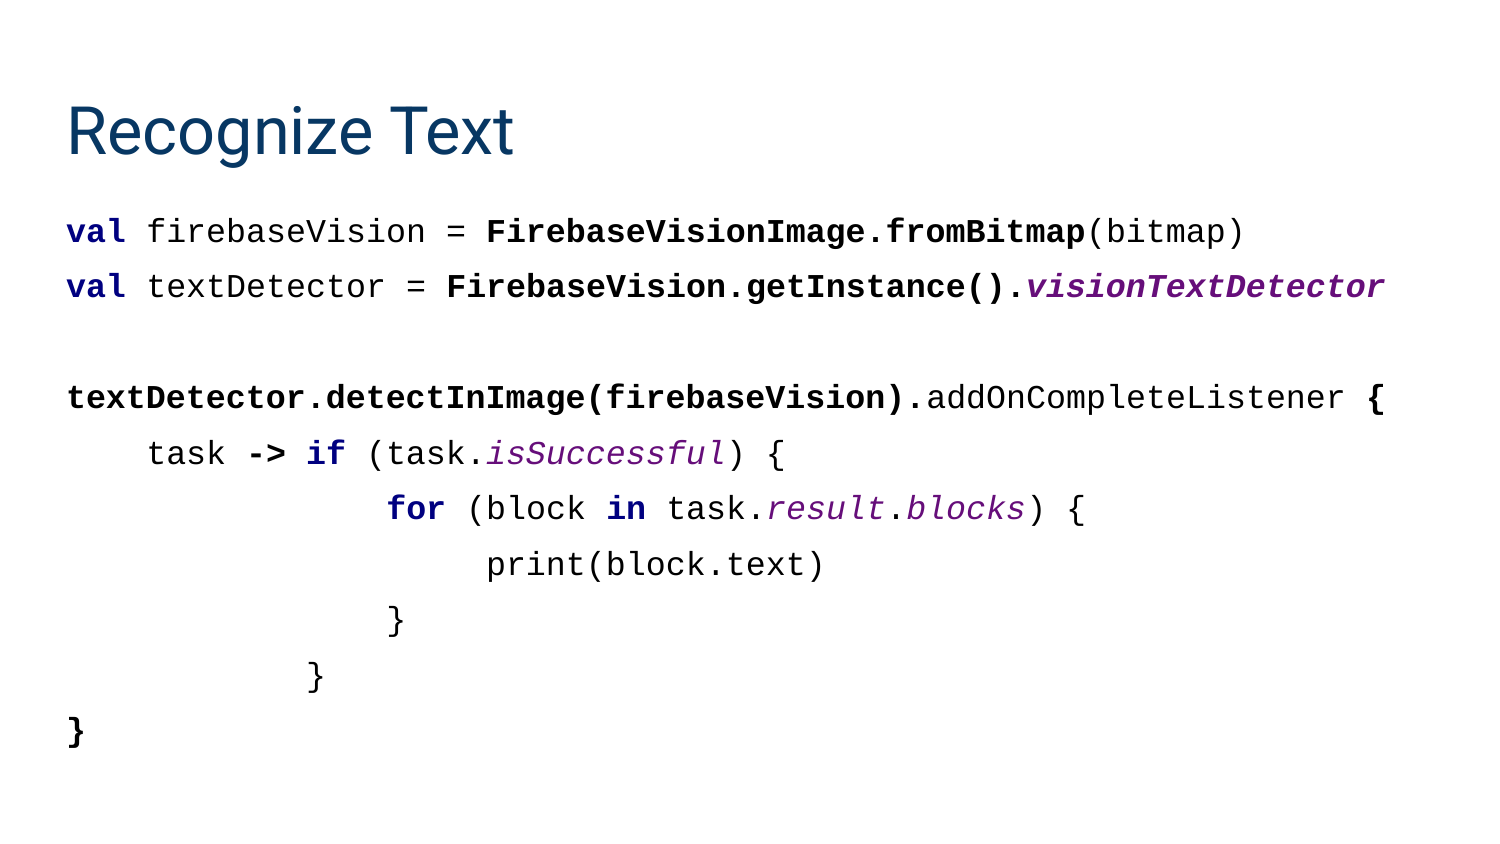

# Recognize Text
val firebaseVision = FirebaseVisionImage.fromBitmap(bitmap)
val textDetector = FirebaseVision.getInstance().visionTextDetector

textDetector.detectInImage(firebaseVision).addOnCompleteListener {
    task -> if (task.isSuccessful) {
                for (block in task.result.blocks) {
                     print(block.text)
                }
            }
}